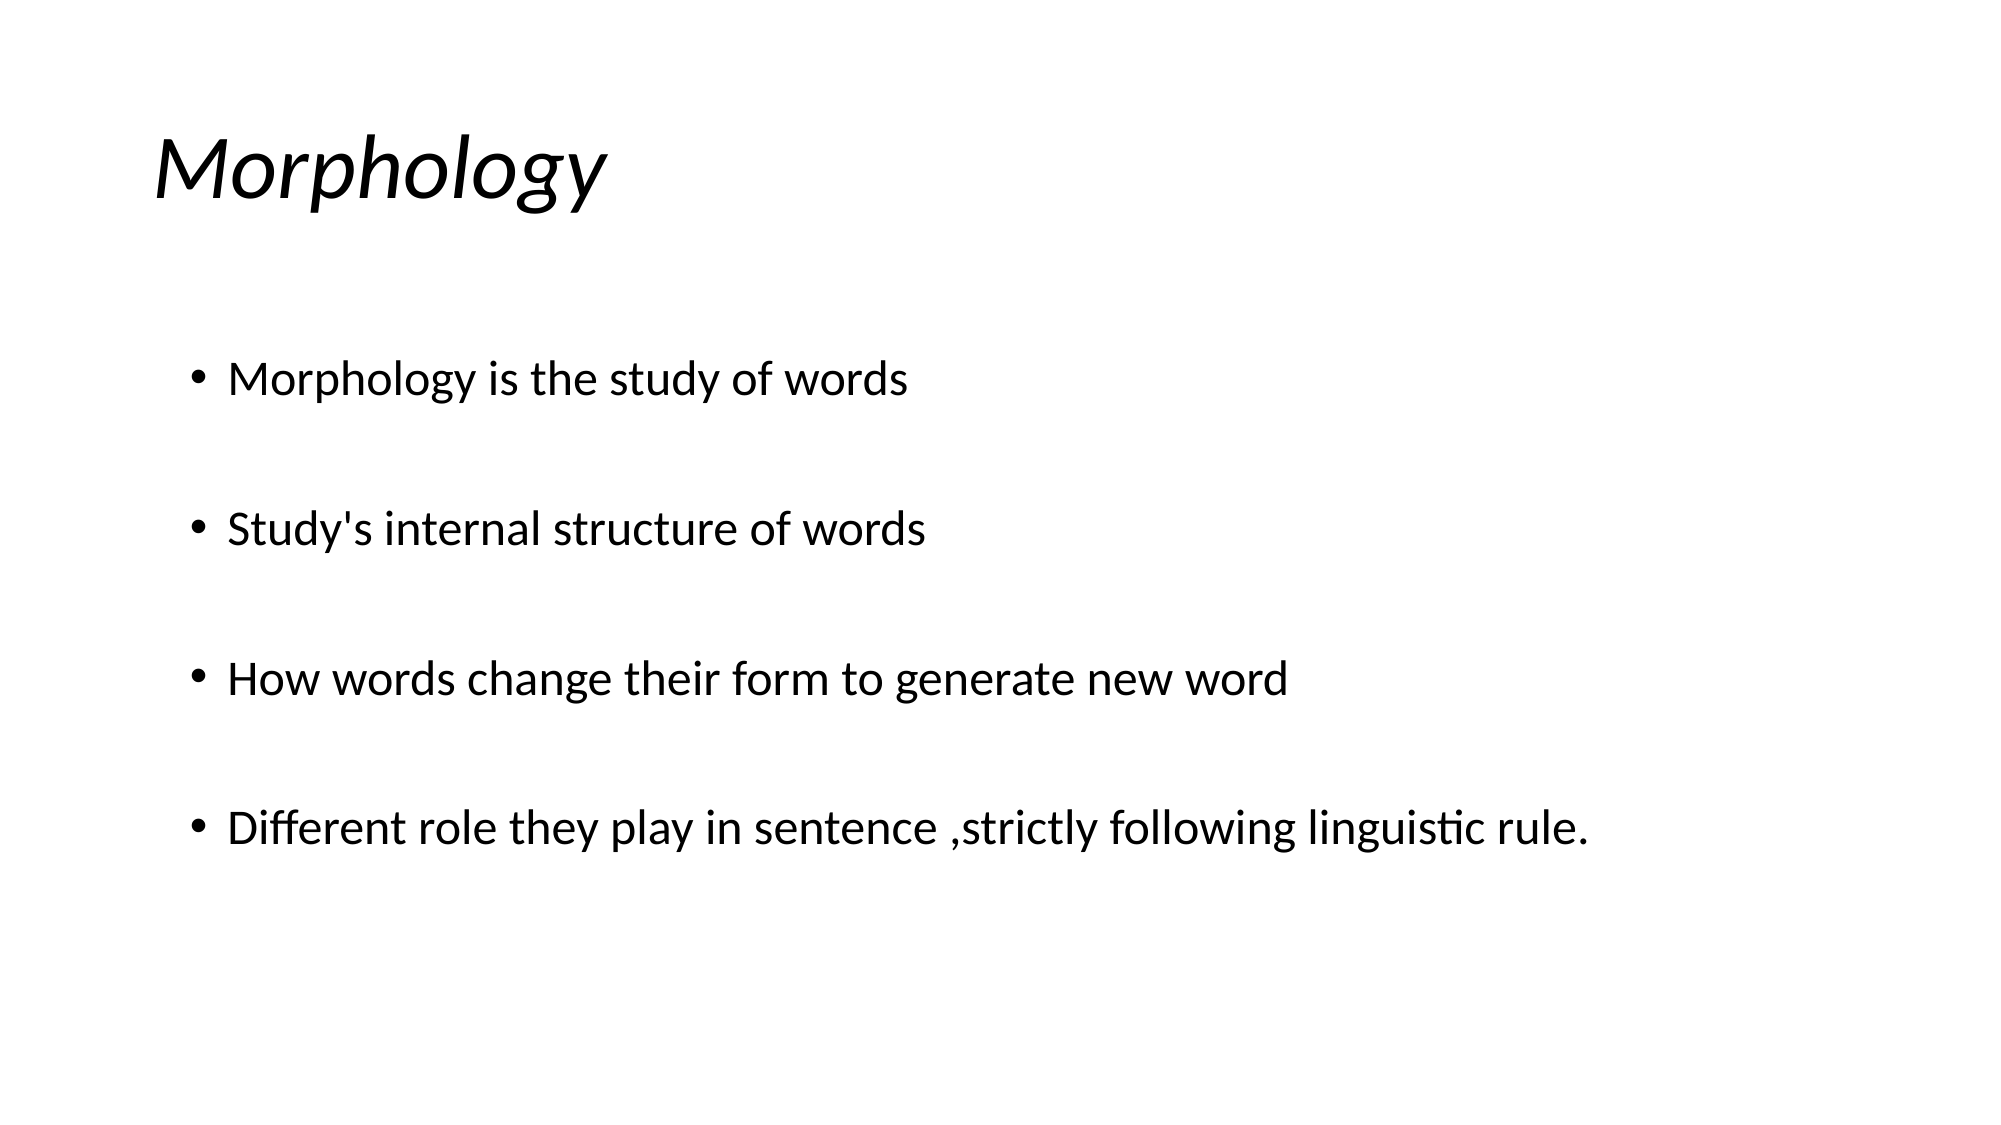

# Morphology
Morphology is the study of words

Study's internal structure of words

How words change their form to generate new word

Different role they play in sentence ,strictly following linguistic rule.